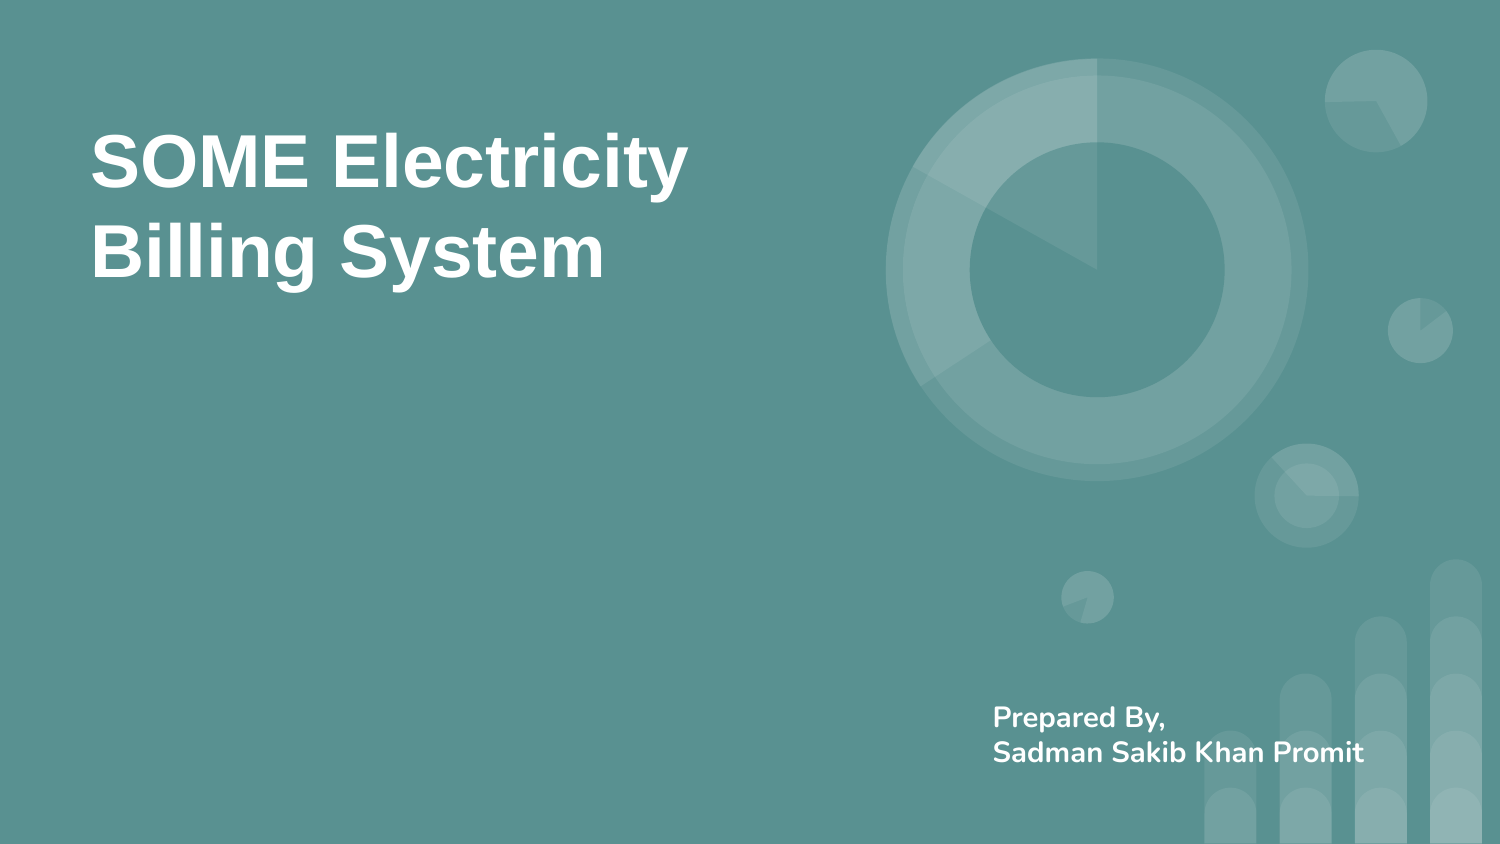

# SOME Electricity Billing System
Prepared By,
Sadman Sakib Khan Promit